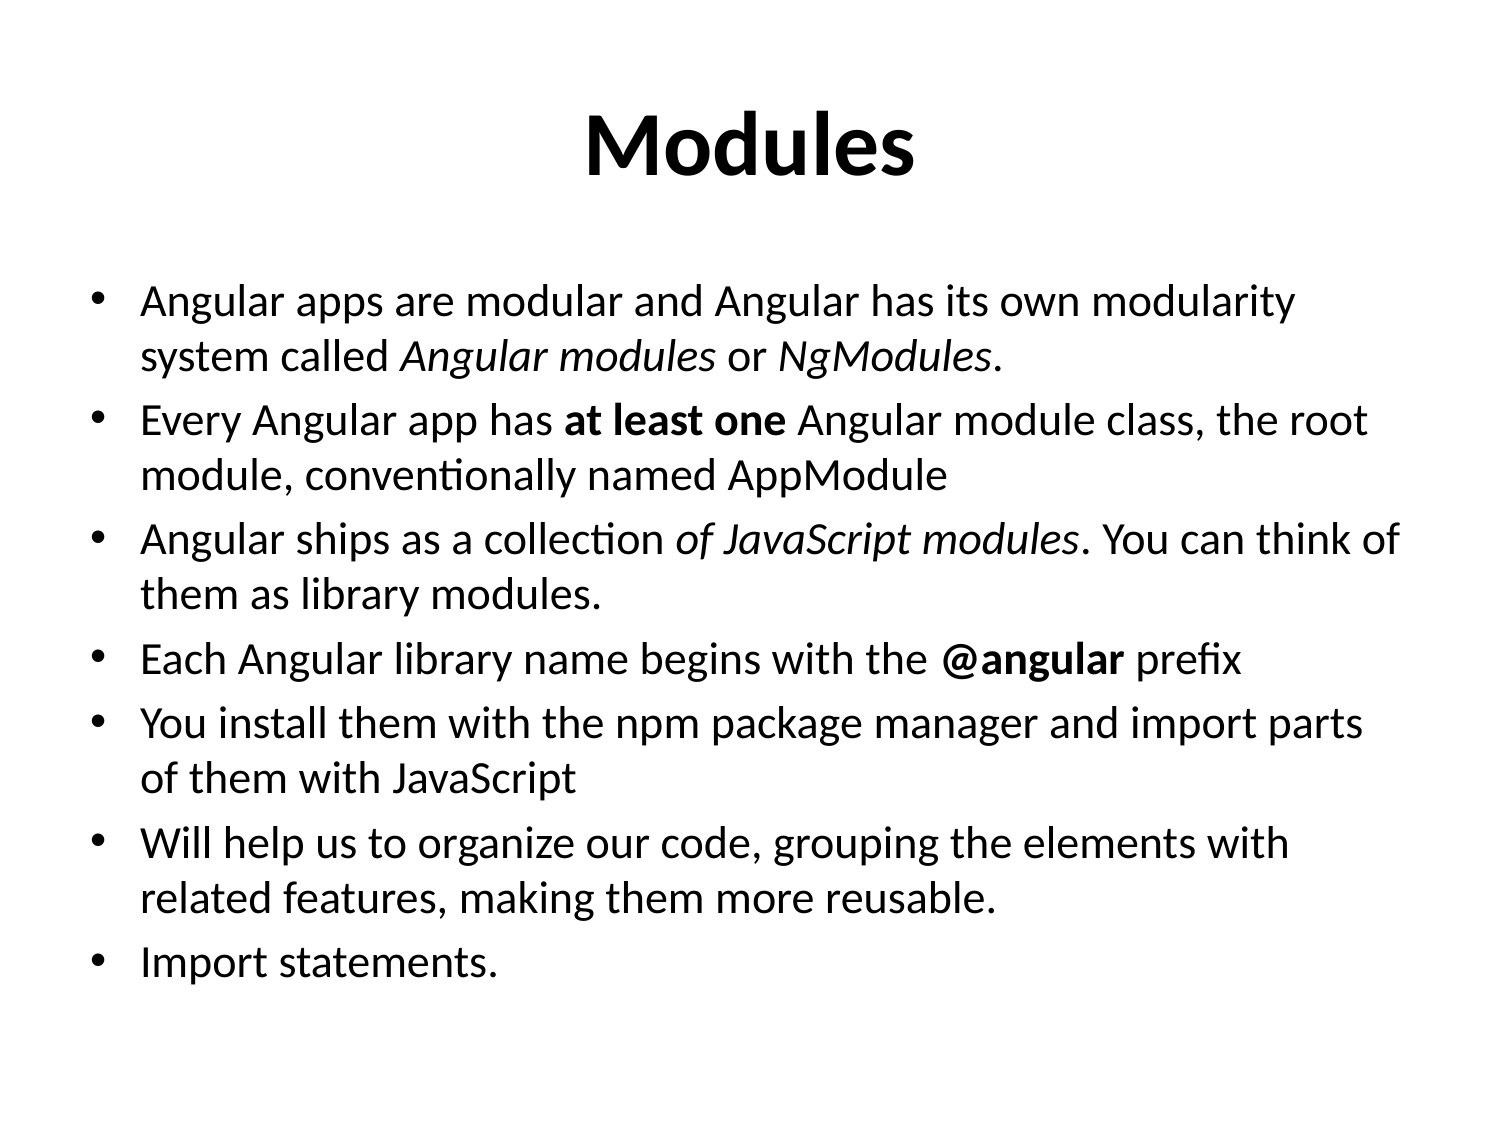

# Modules
Angular apps are modular and Angular has its own modularity system called Angular modules or NgModules.
Every Angular app has at least one Angular module class, the root module, conventionally named AppModule
Angular ships as a collection of JavaScript modules. You can think of them as library modules.
Each Angular library name begins with the @angular prefix
You install them with the npm package manager and import parts of them with JavaScript
Will help us to organize our code, grouping the elements with related features, making them more reusable.
Import statements.